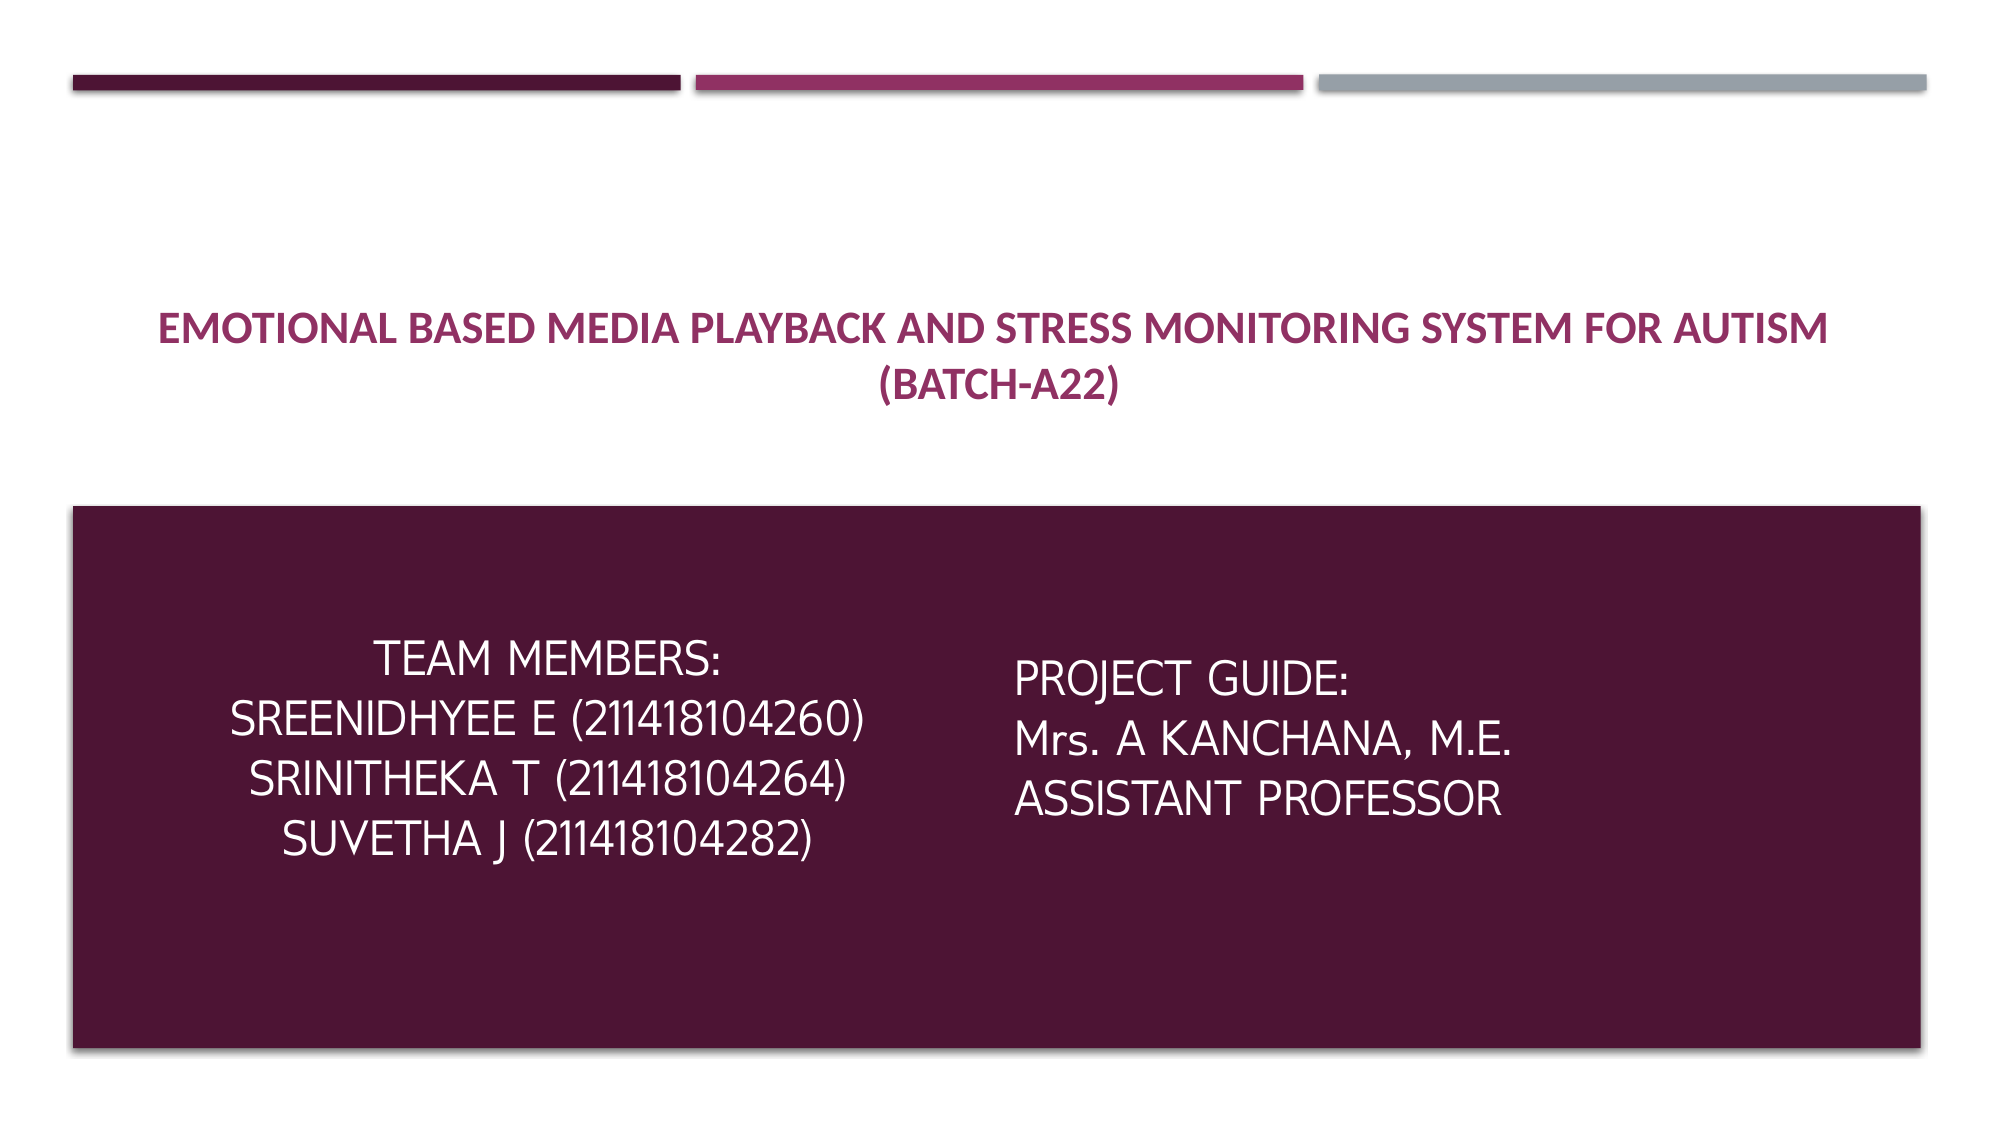

# Emotional based media playback and stress monitoring system for Autism (Batch-A22)
TEAM MEMBERS:
SREENIDHYEE E (211418104260)
SRINITHEKA T (211418104264)
SUVETHA J (211418104282)

PROJECT GUIDE:
Mrs. A KANCHANA, M.E.
ASSISTANT PROFESSOR